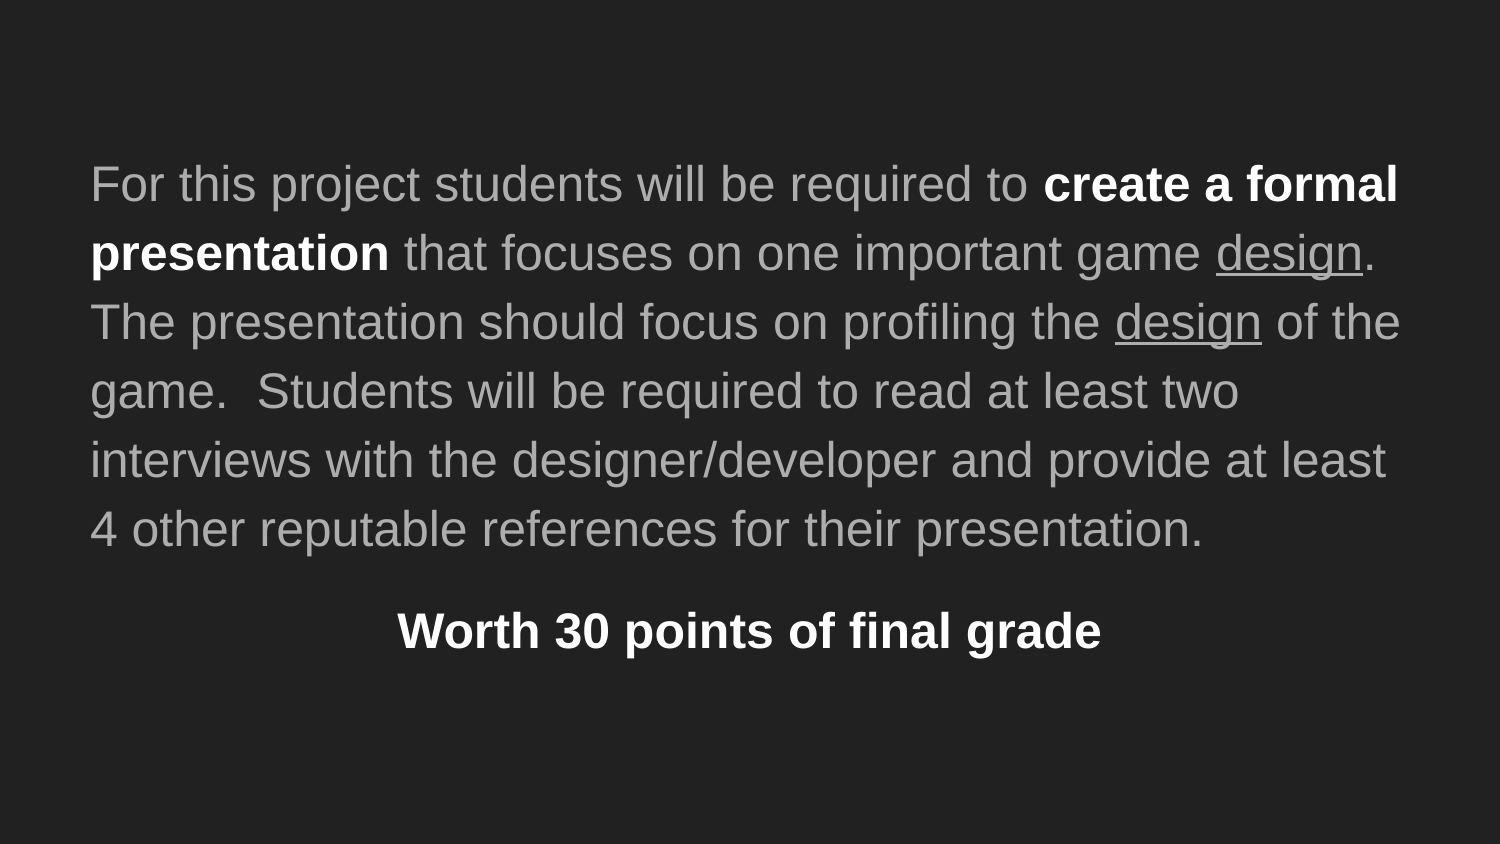

For this project students will be required to create a formal presentation that focuses on one important game design. The presentation should focus on profiling the design of the game.  Students will be required to read at least two interviews with the designer/developer and provide at least 4 other reputable references for their presentation.
Worth 30 points of final grade